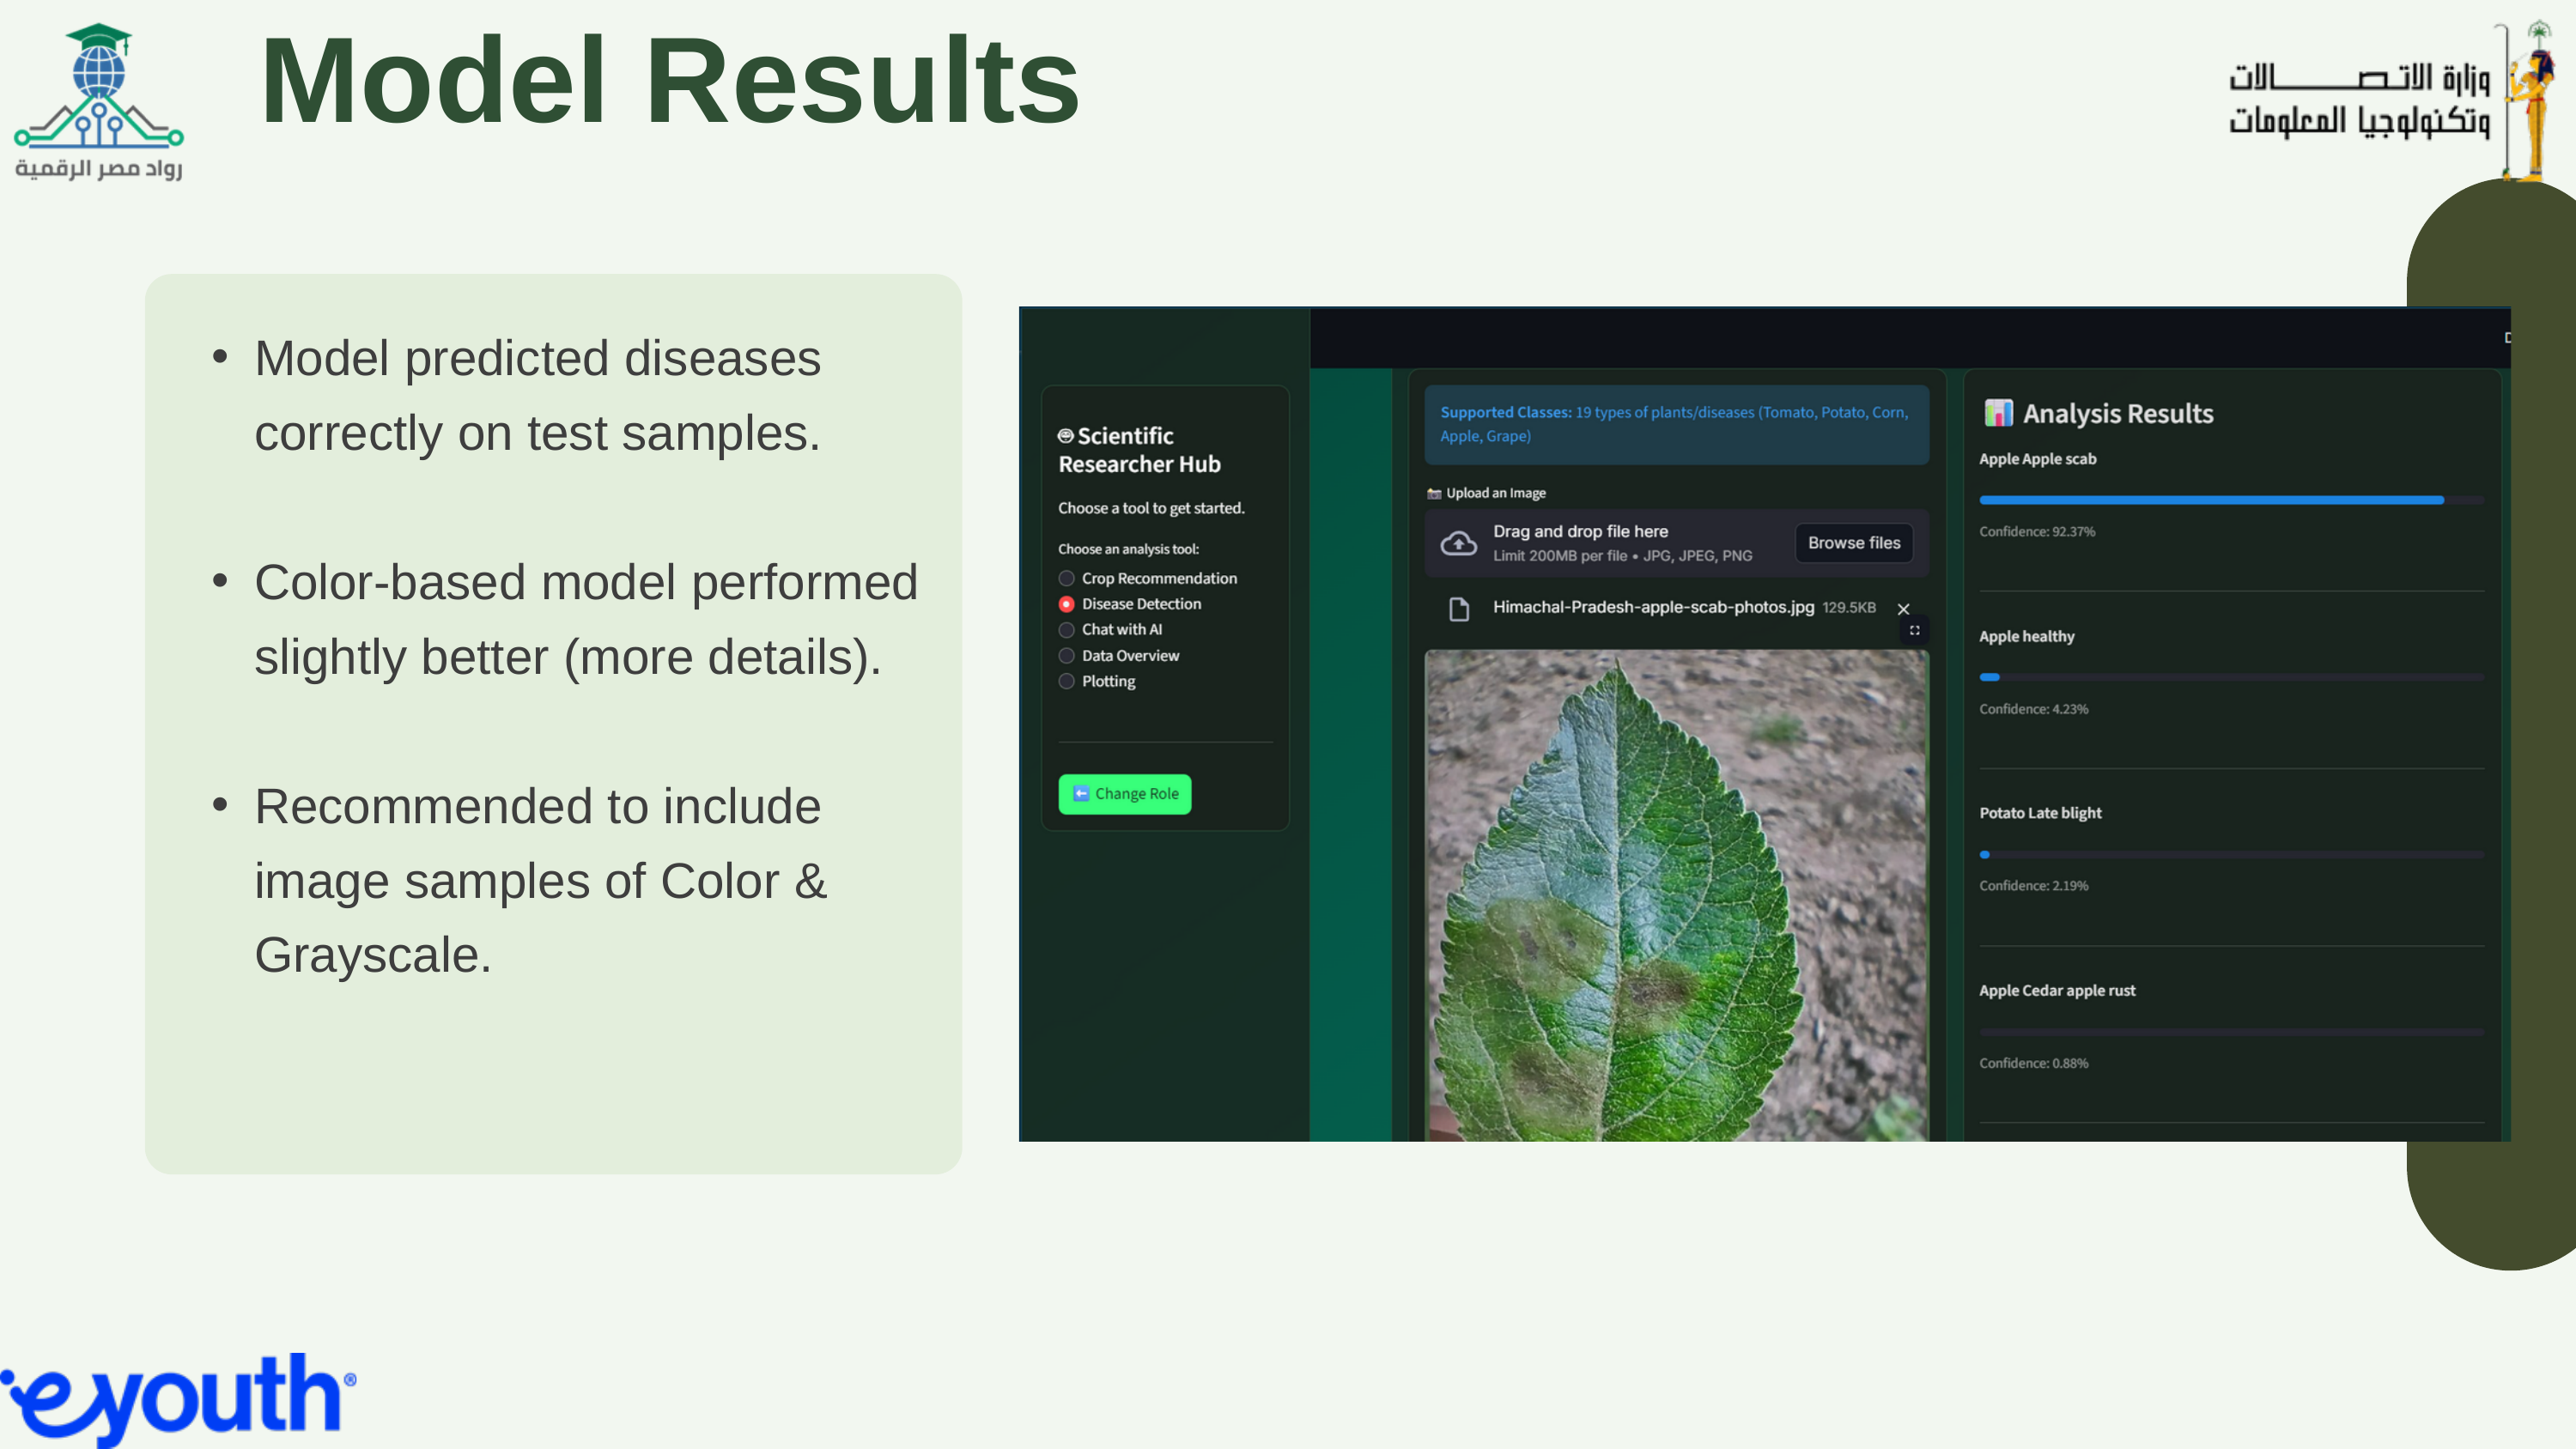

Model Results

Model predicted diseases correctly on test samples.

Color-based model performed slightly better (more details).

Recommended to include image samples of Color & Grayscale.